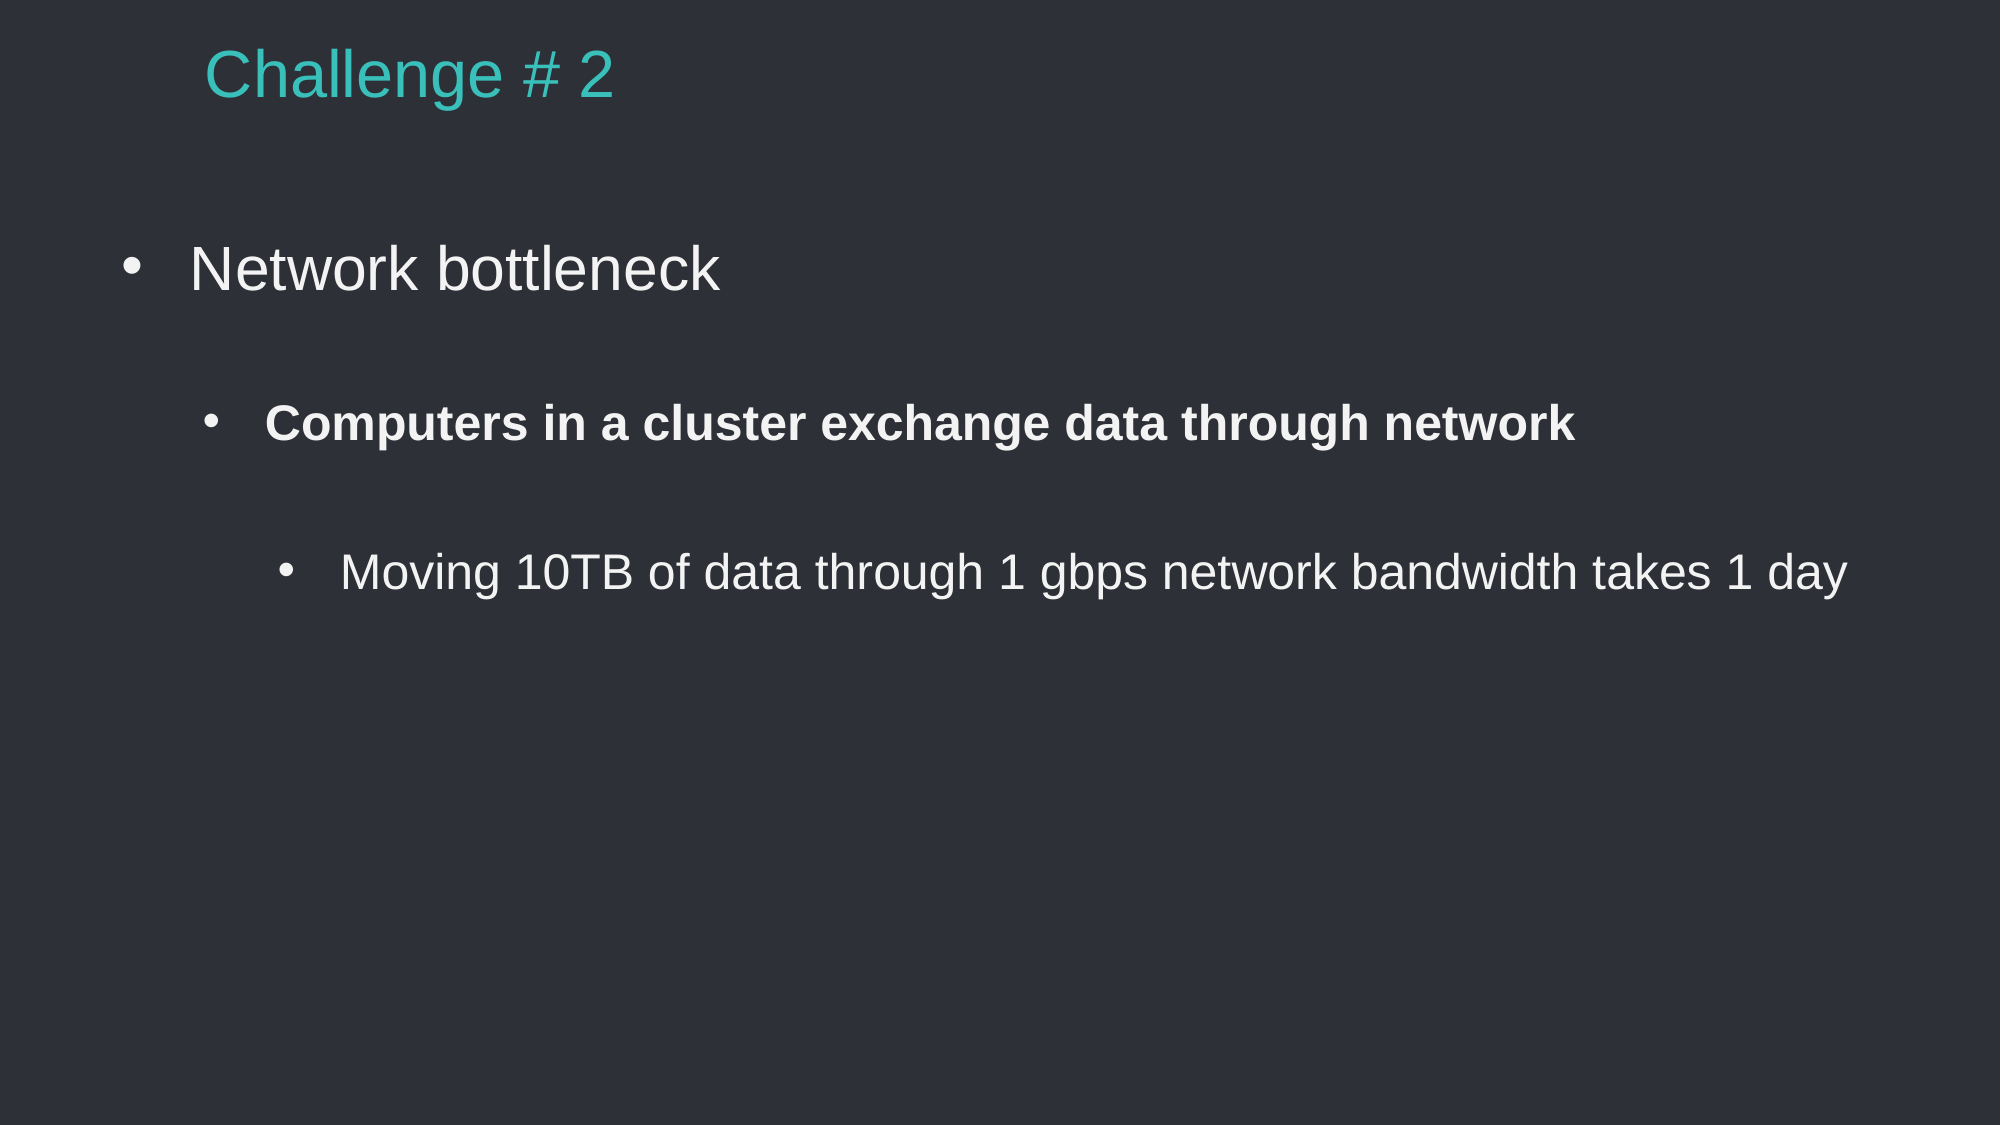

# Challenge # 2
Network bottleneck

Computers in a cluster exchange data through network

Moving 10TB of data through 1 gbps network bandwidth takes 1 day